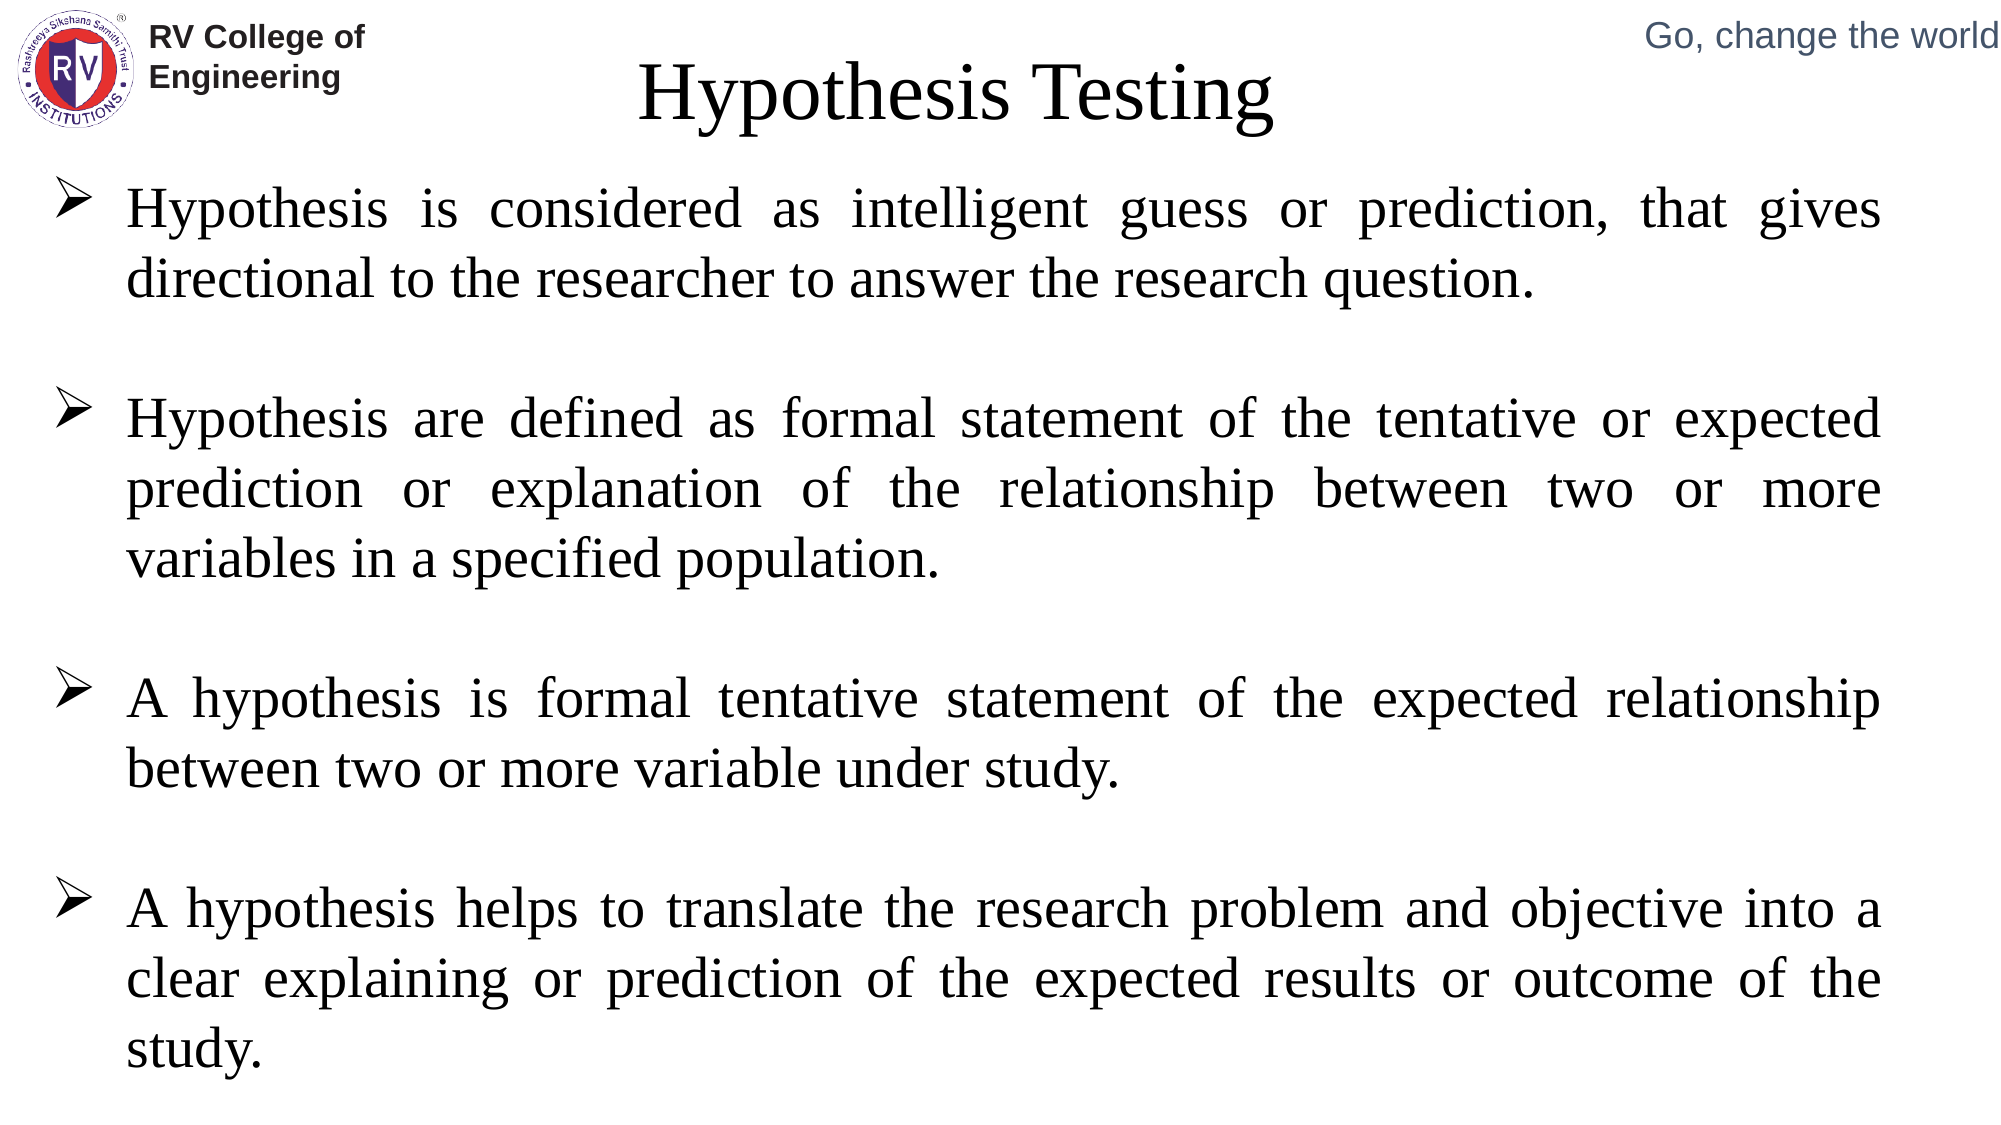

Hypothesis Testing
Mechanical  Engineering Department
Hypothesis is considered as intelligent guess or prediction, that gives directional to the researcher to answer the research question.

Hypothesis are defined as formal statement of the tentative or expected prediction or explanation of the relationship between two or more variables in a specified population.

A hypothesis is formal tentative statement of the expected relationship between two or more variable under study.

A hypothesis helps to translate the research problem and objective into a clear explaining or prediction of the expected results or outcome of the study.